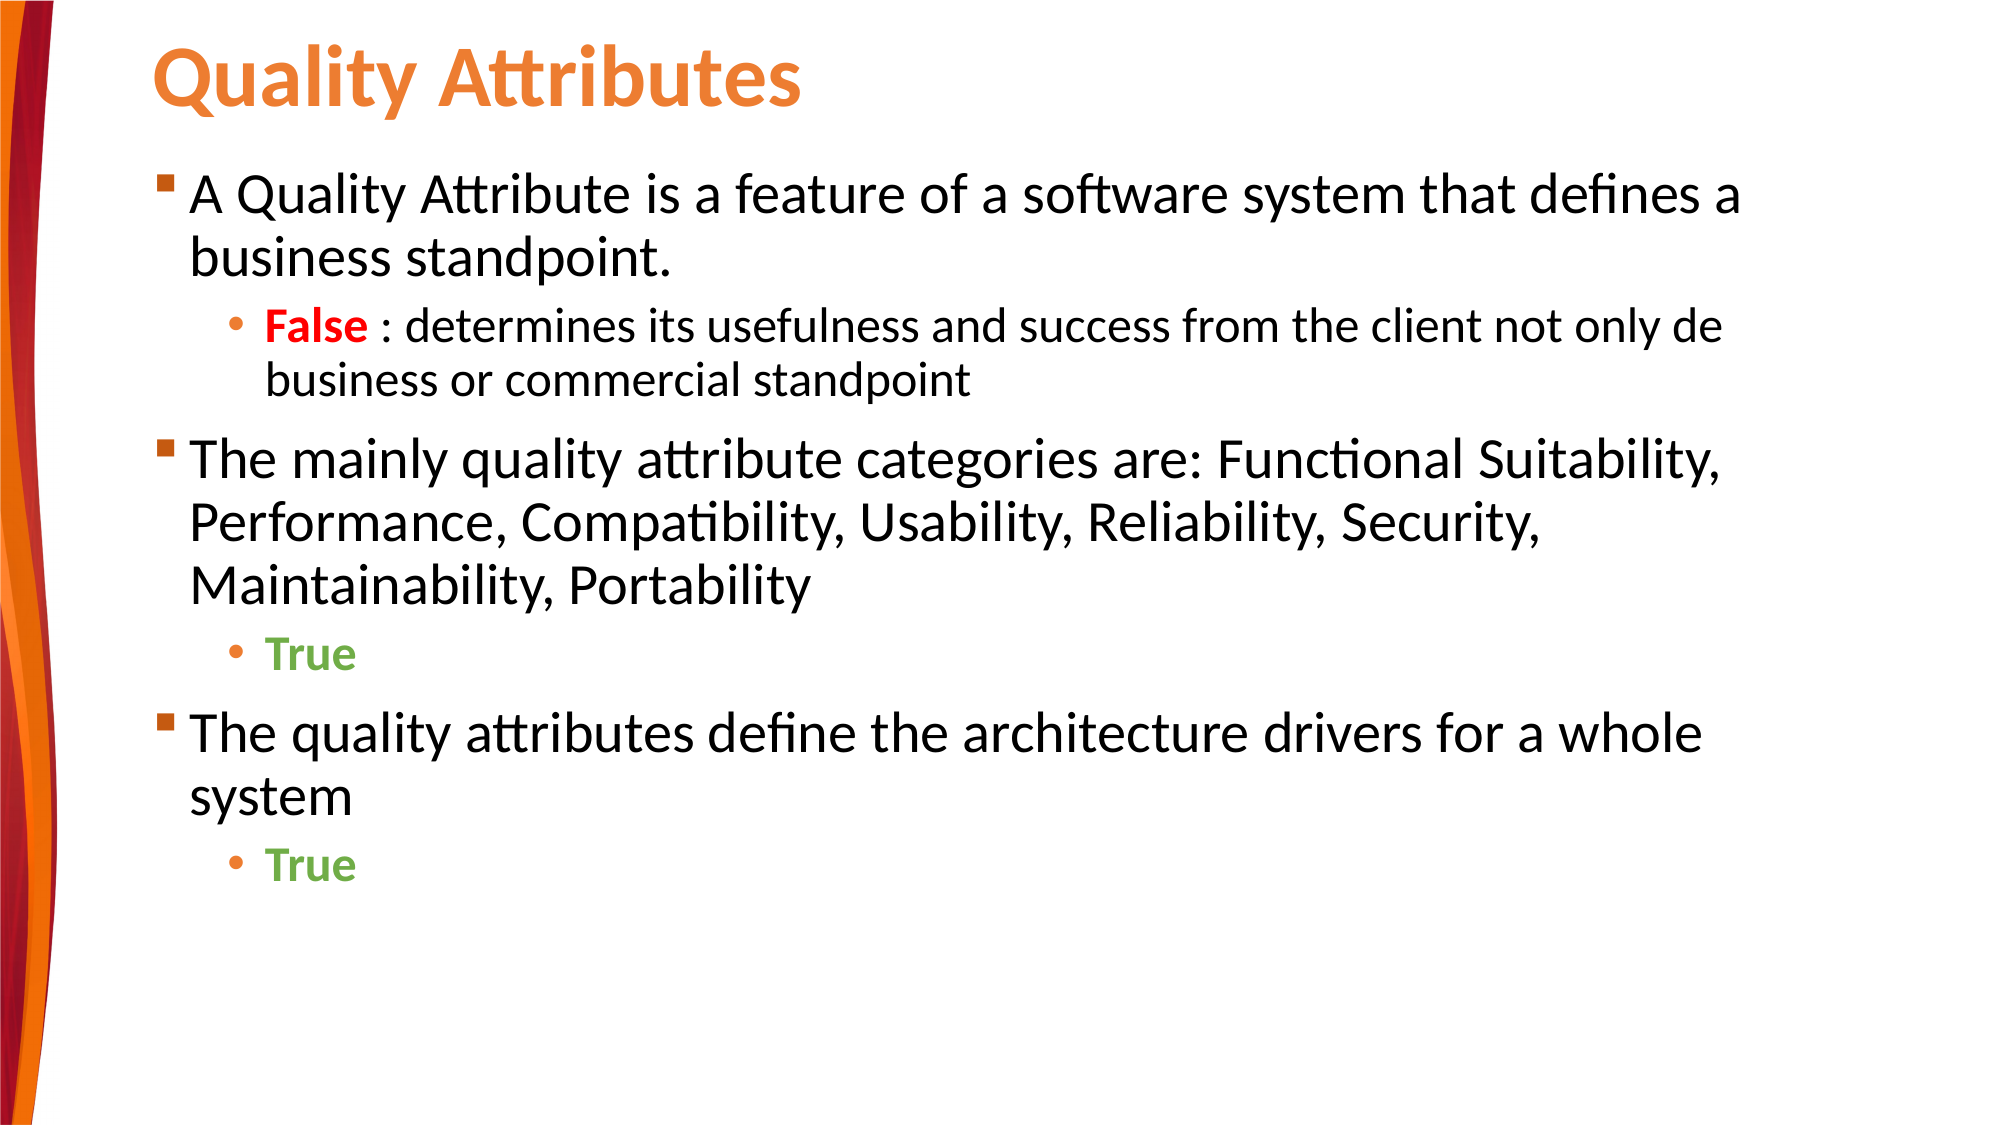

# Quality Attributes
A Quality Attribute is a feature of a software system that defines a business standpoint.
False : determines its usefulness and success from the client not only de business or commercial standpoint
The mainly quality attribute categories are: Functional Suitability, Performance, Compatibility, Usability, Reliability, Security, Maintainability, Portability
True
The quality attributes define the architecture drivers for a whole system
True